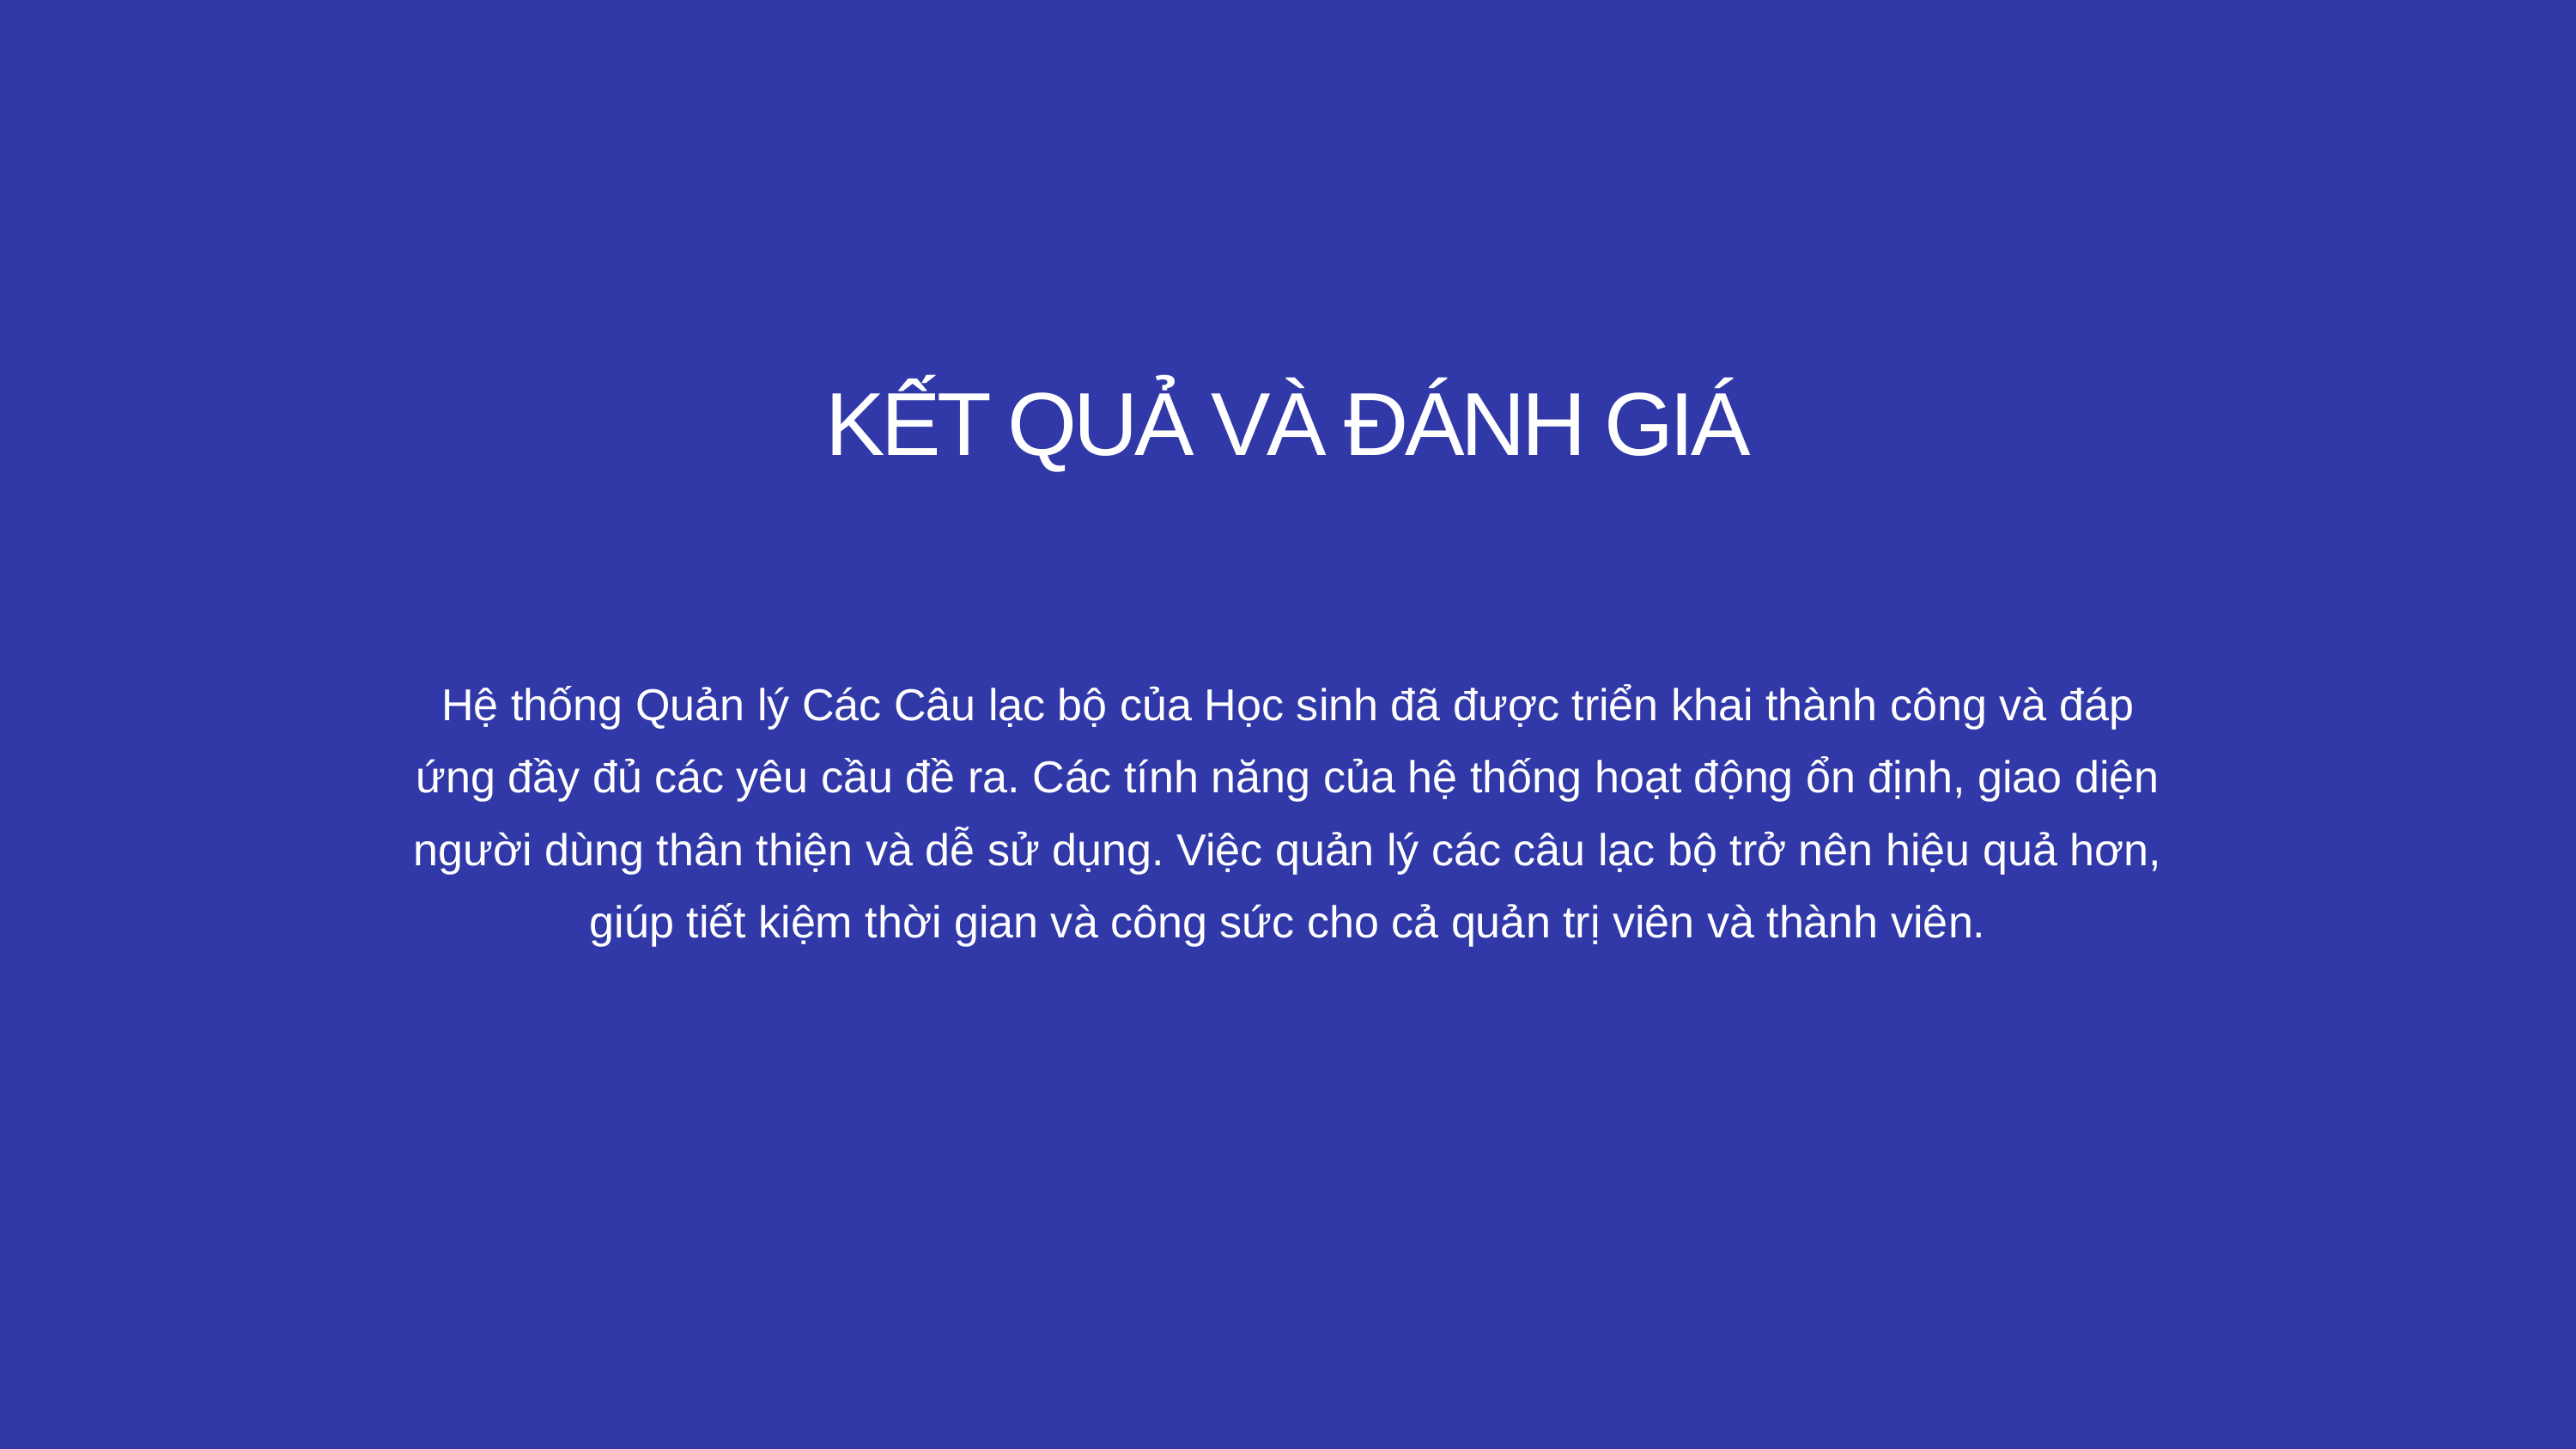

KẾT QUẢ VÀ ĐÁNH GIÁ
Hệ thống Quản lý Các Câu lạc bộ của Học sinh đã được triển khai thành công và đáp ứng đầy đủ các yêu cầu đề ra. Các tính năng của hệ thống hoạt động ổn định, giao diện người dùng thân thiện và dễ sử dụng. Việc quản lý các câu lạc bộ trở nên hiệu quả hơn, giúp tiết kiệm thời gian và công sức cho cả quản trị viên và thành viên.